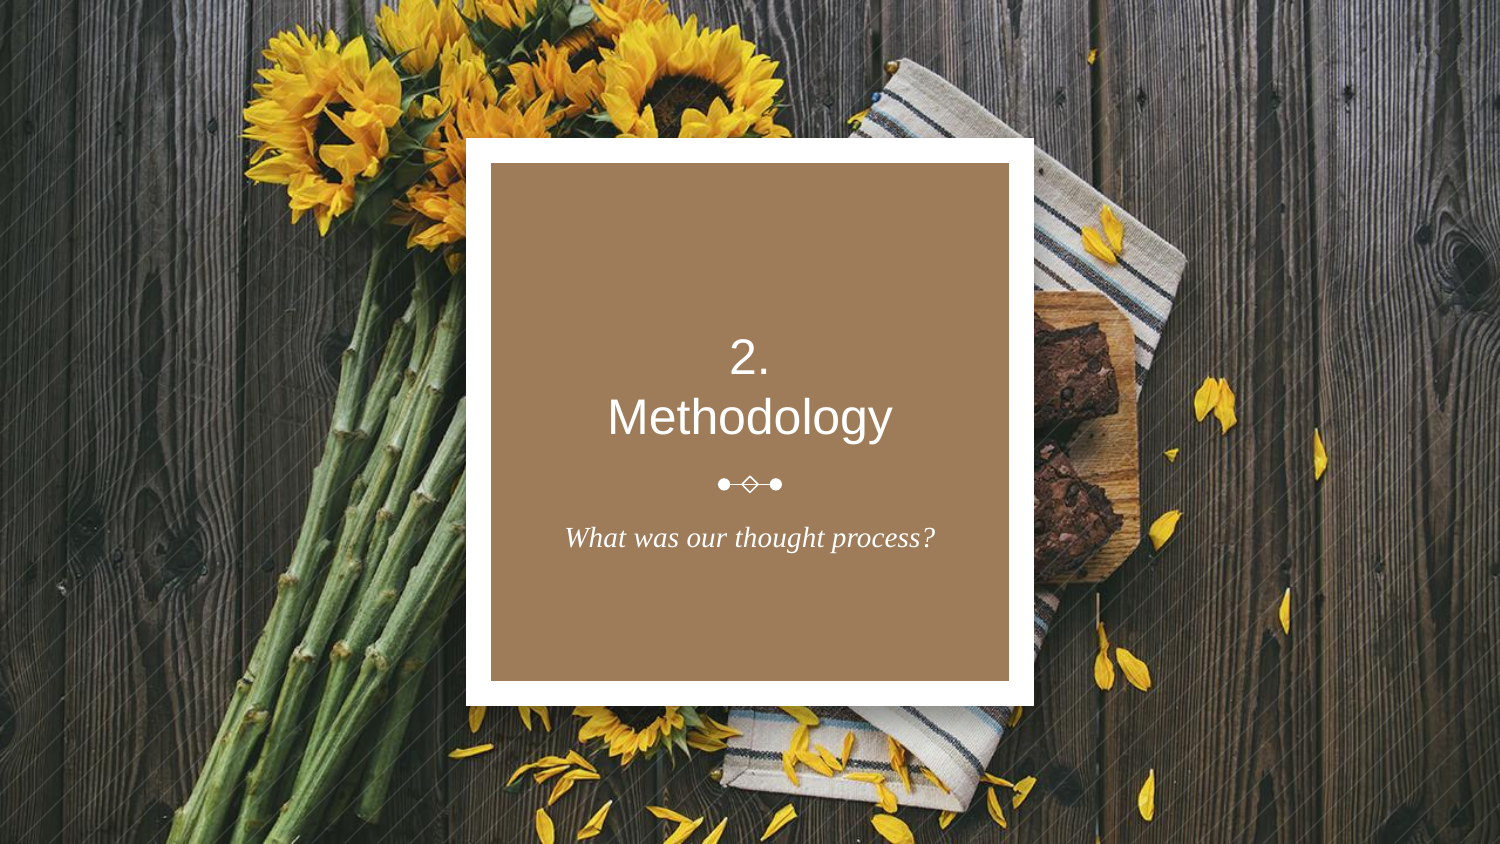

# 2.
Methodology
What was our thought process?